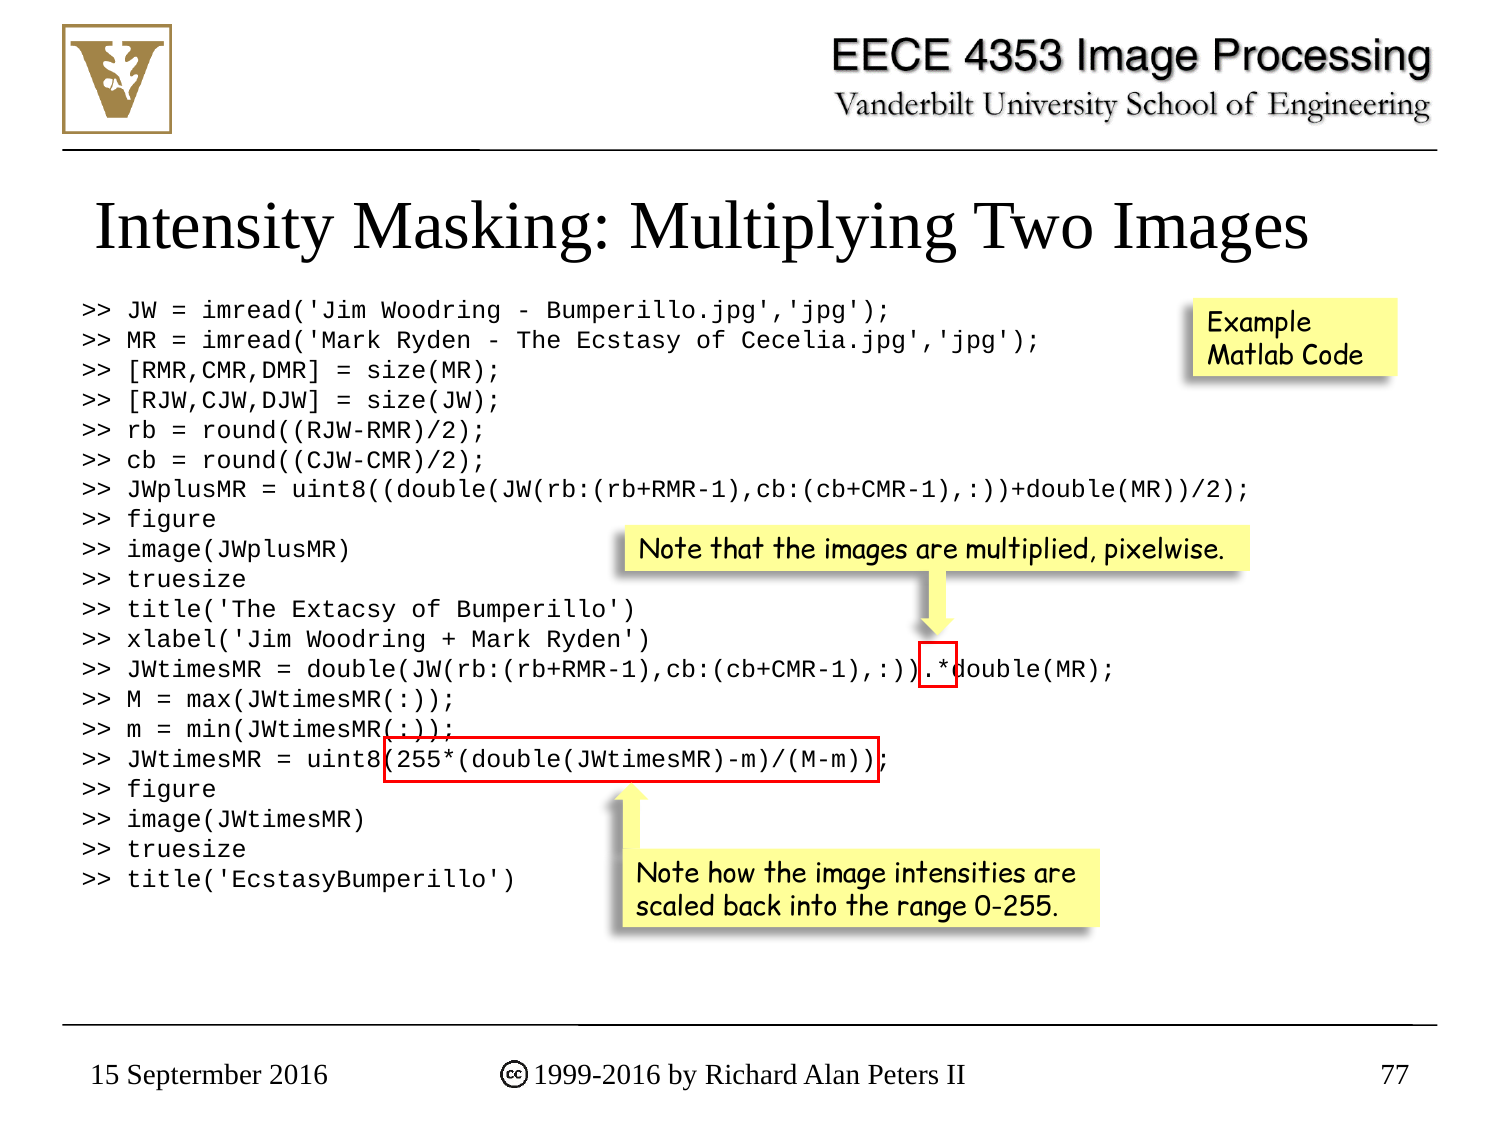

# Intensity Masking: Multiplying Two Images
>> JW = imread('Jim Woodring - Bumperillo.jpg','jpg');
>> MR = imread('Mark Ryden - The Ecstasy of Cecelia.jpg','jpg');
>> [RMR,CMR,DMR] = size(MR);
>> [RJW,CJW,DJW] = size(JW);
>> rb = round((RJW-RMR)/2);
>> cb = round((CJW-CMR)/2);
>> JWplusMR = uint8((double(JW(rb:(rb+RMR-1),cb:(cb+CMR-1),:))+double(MR))/2);
>> figure
>> image(JWplusMR)
>> truesize
>> title('The Extacsy of Bumperillo')
>> xlabel('Jim Woodring + Mark Ryden')
>> JWtimesMR = double(JW(rb:(rb+RMR-1),cb:(cb+CMR-1),:)).*double(MR);
>> M = max(JWtimesMR(:));
>> m = min(JWtimesMR(:));
>> JWtimesMR = uint8(255*(double(JWtimesMR)-m)/(M-m));
>> figure
>> image(JWtimesMR)
>> truesize
>> title('EcstasyBumperillo')
Example Matlab Code
Note that the images are multiplied, pixelwise.

Note how the image intensities are scaled back into the range 0-255.
15 Septermber 2016
1999-2016 by Richard Alan Peters II
77